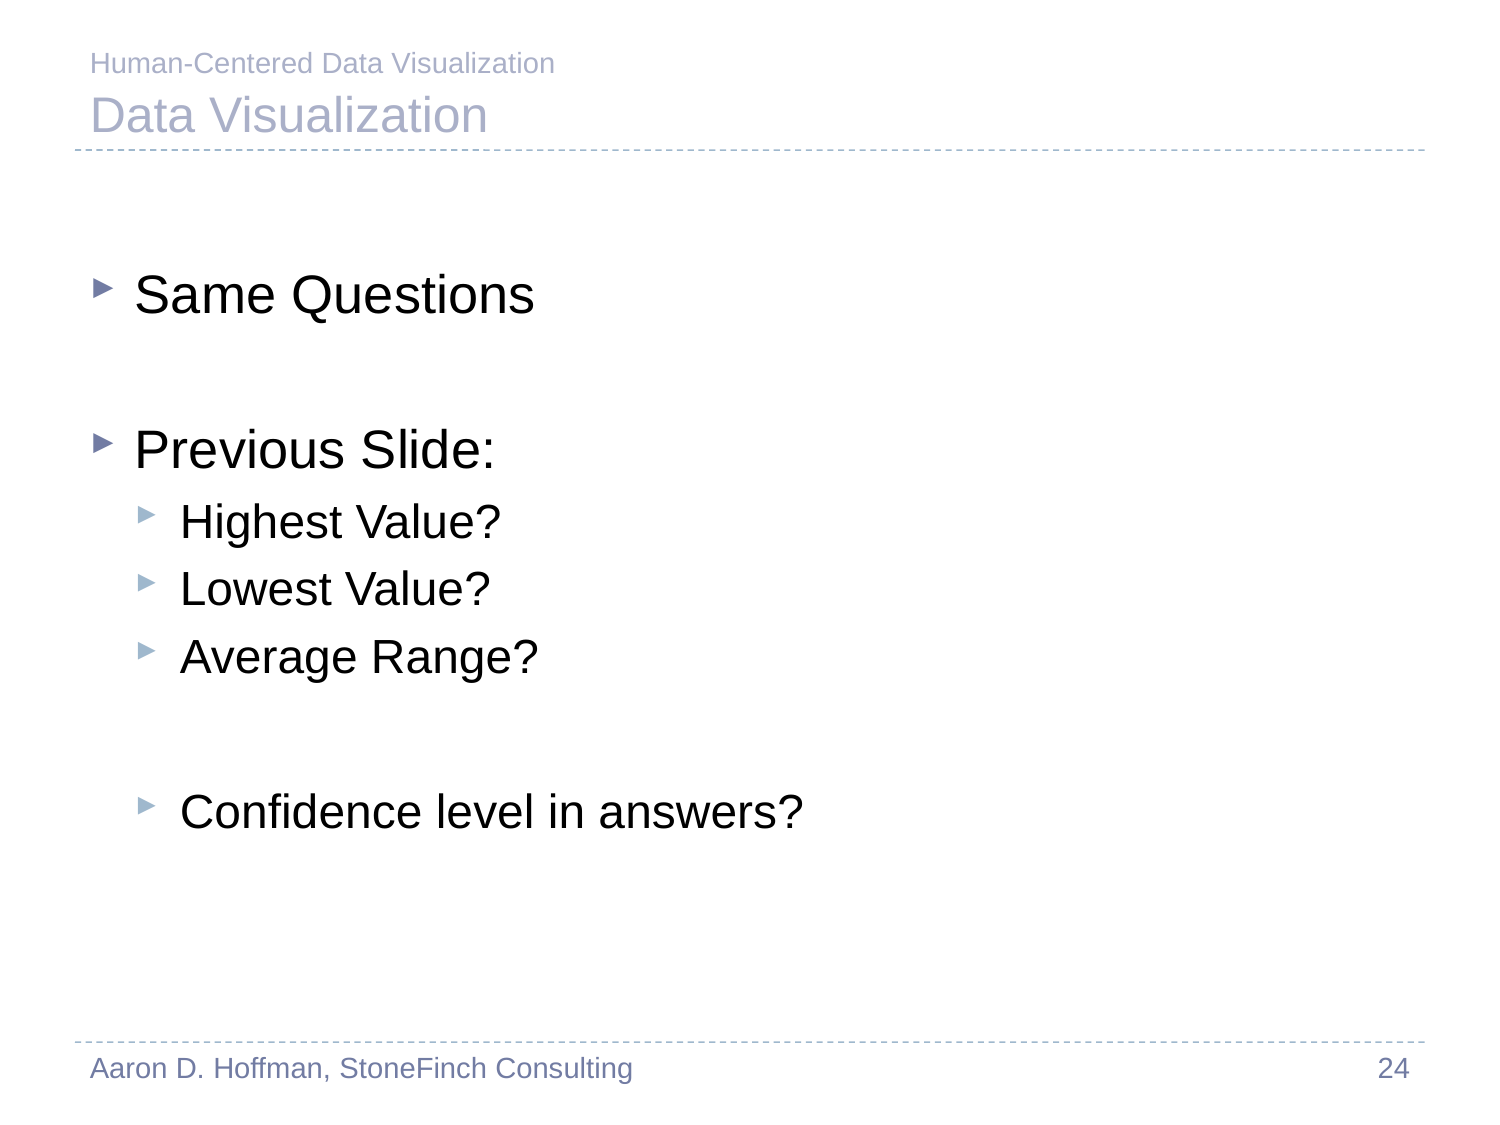

Human-Centered Data Visualization
# Data Visualization

Same Questions

Previous Slide:
Highest Value?
Lowest Value?
Average Range?

Confidence level in answers?

Aaron D. Hoffman, StoneFinch Consulting
24